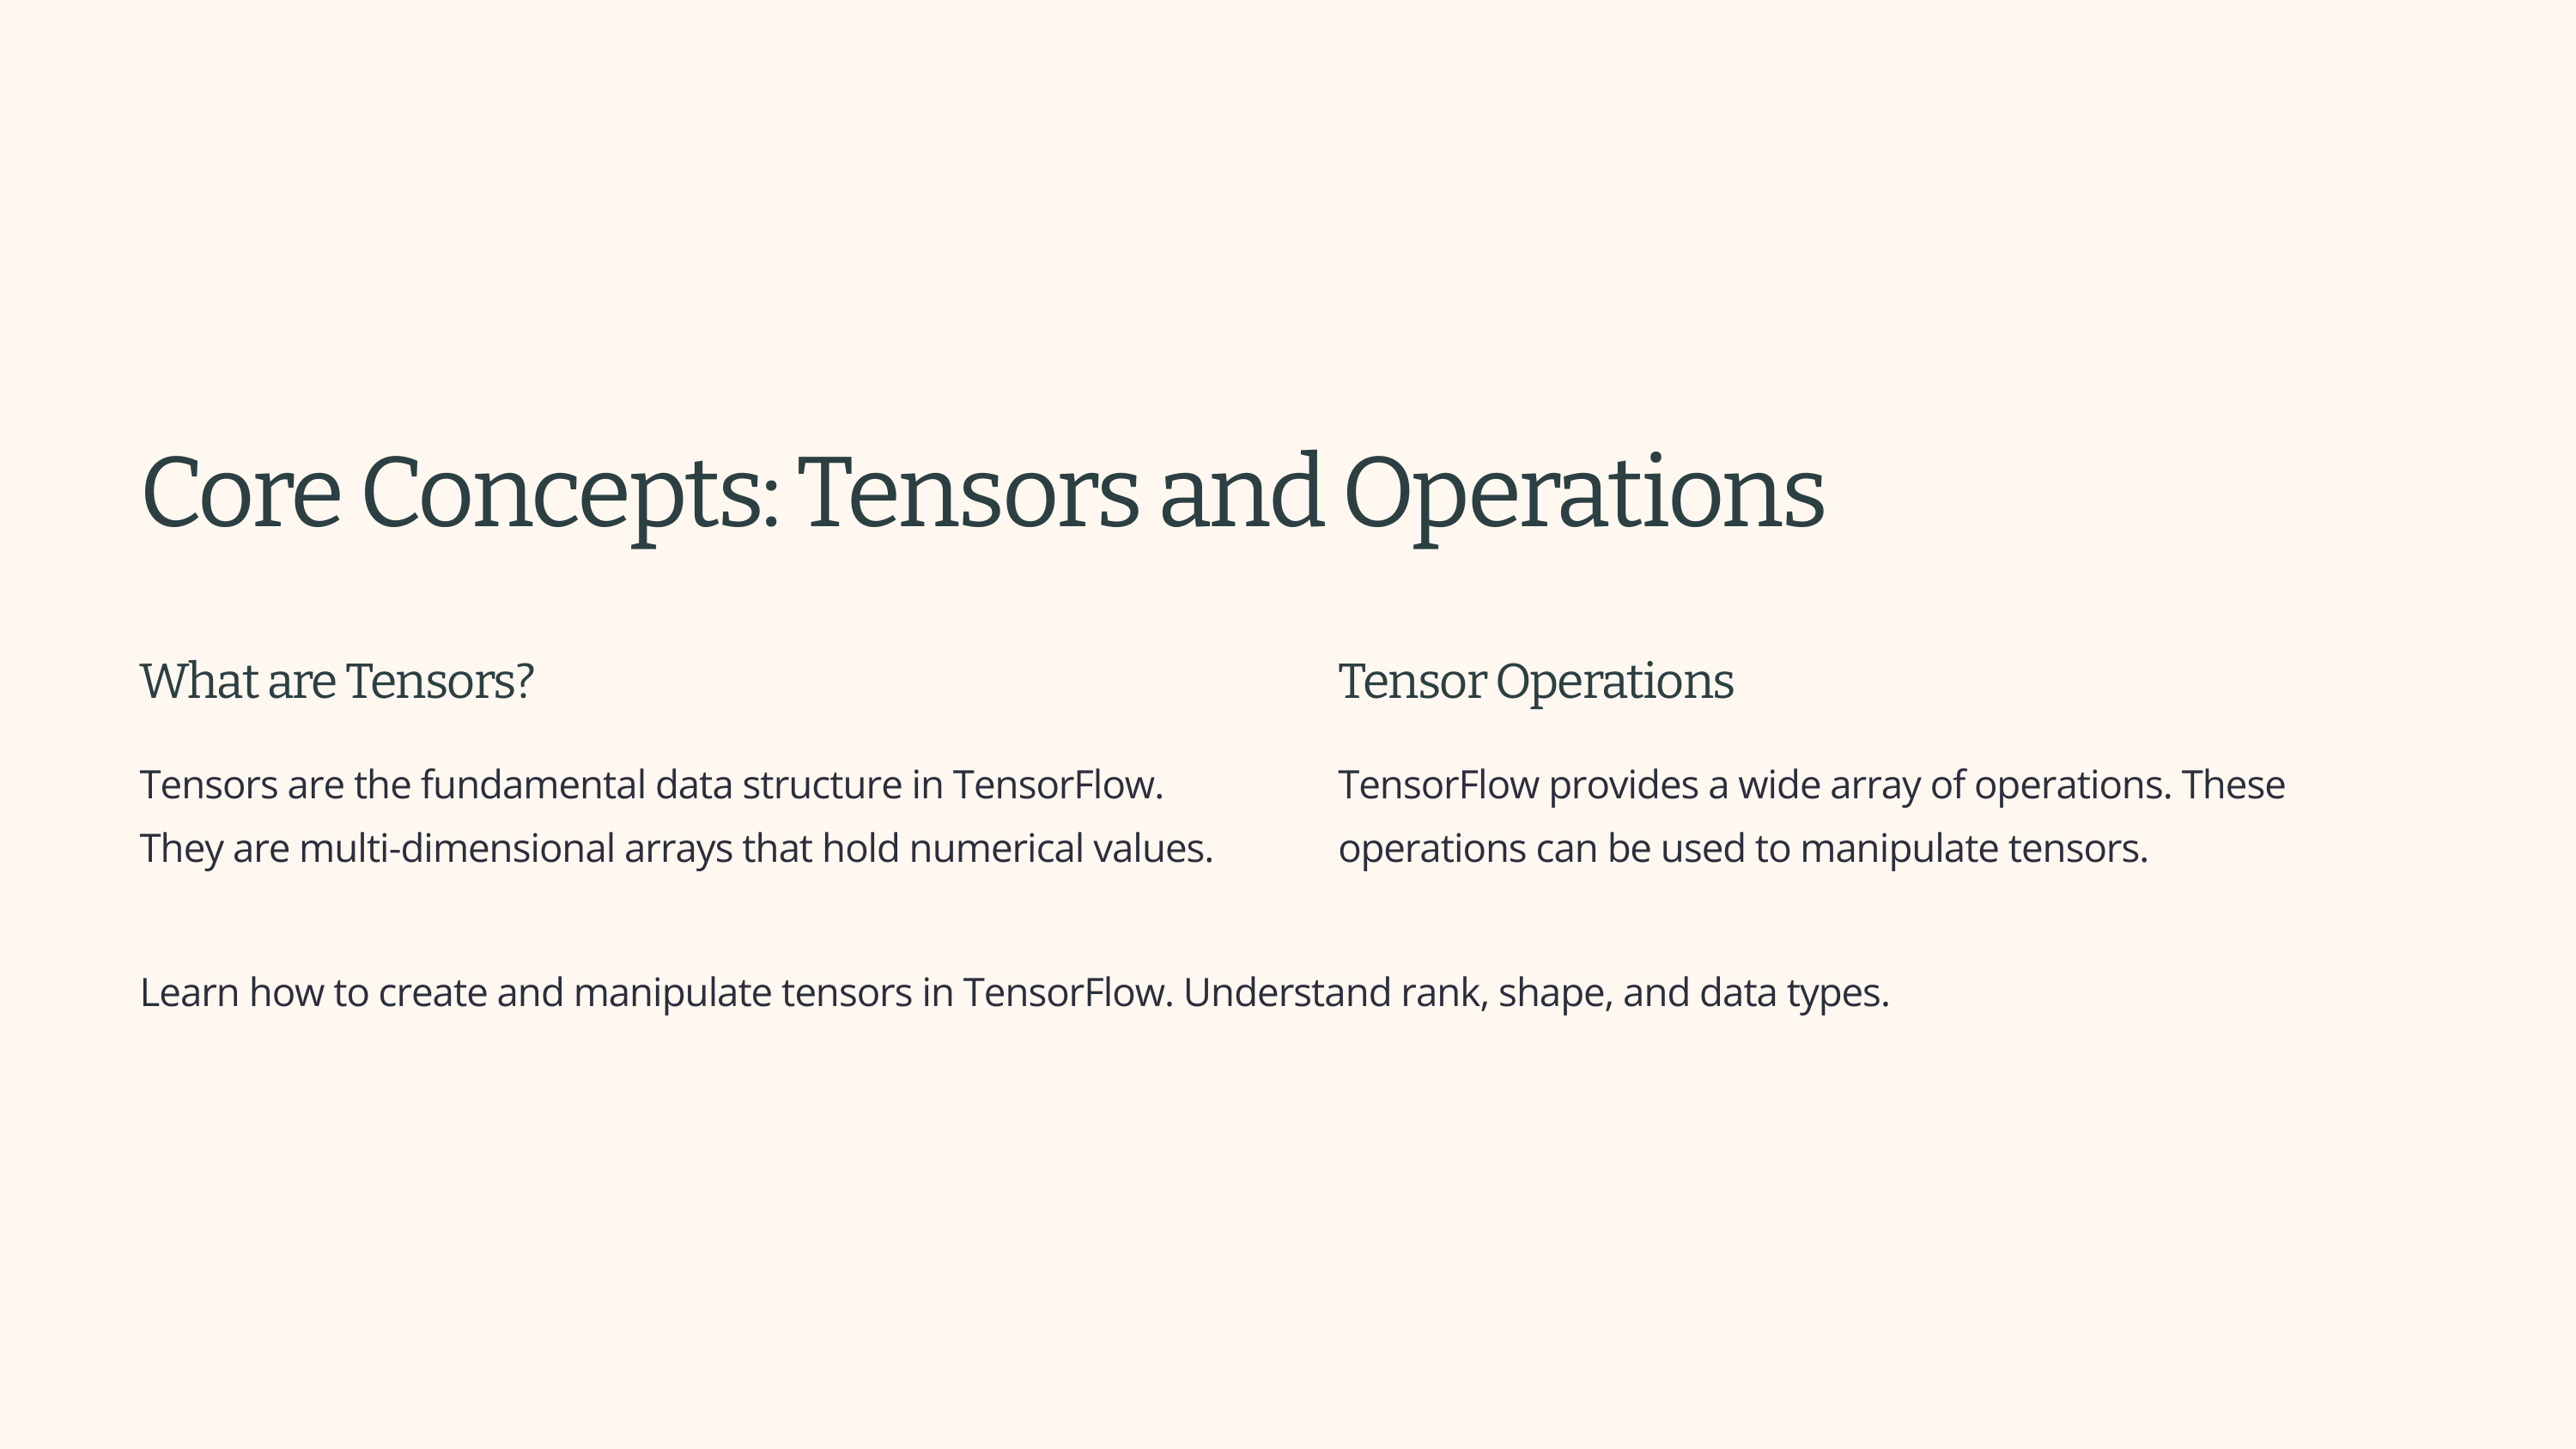

Core Concepts: Tensors and Operations

What are Tensors?

Tensor Operations

Tensors are the fundamental data structure in TensorFlow. They are multi-dimensional arrays that hold numerical values.

TensorFlow provides a wide array of operations. These operations can be used to manipulate tensors.

Learn how to create and manipulate tensors in TensorFlow. Understand rank, shape, and data types.